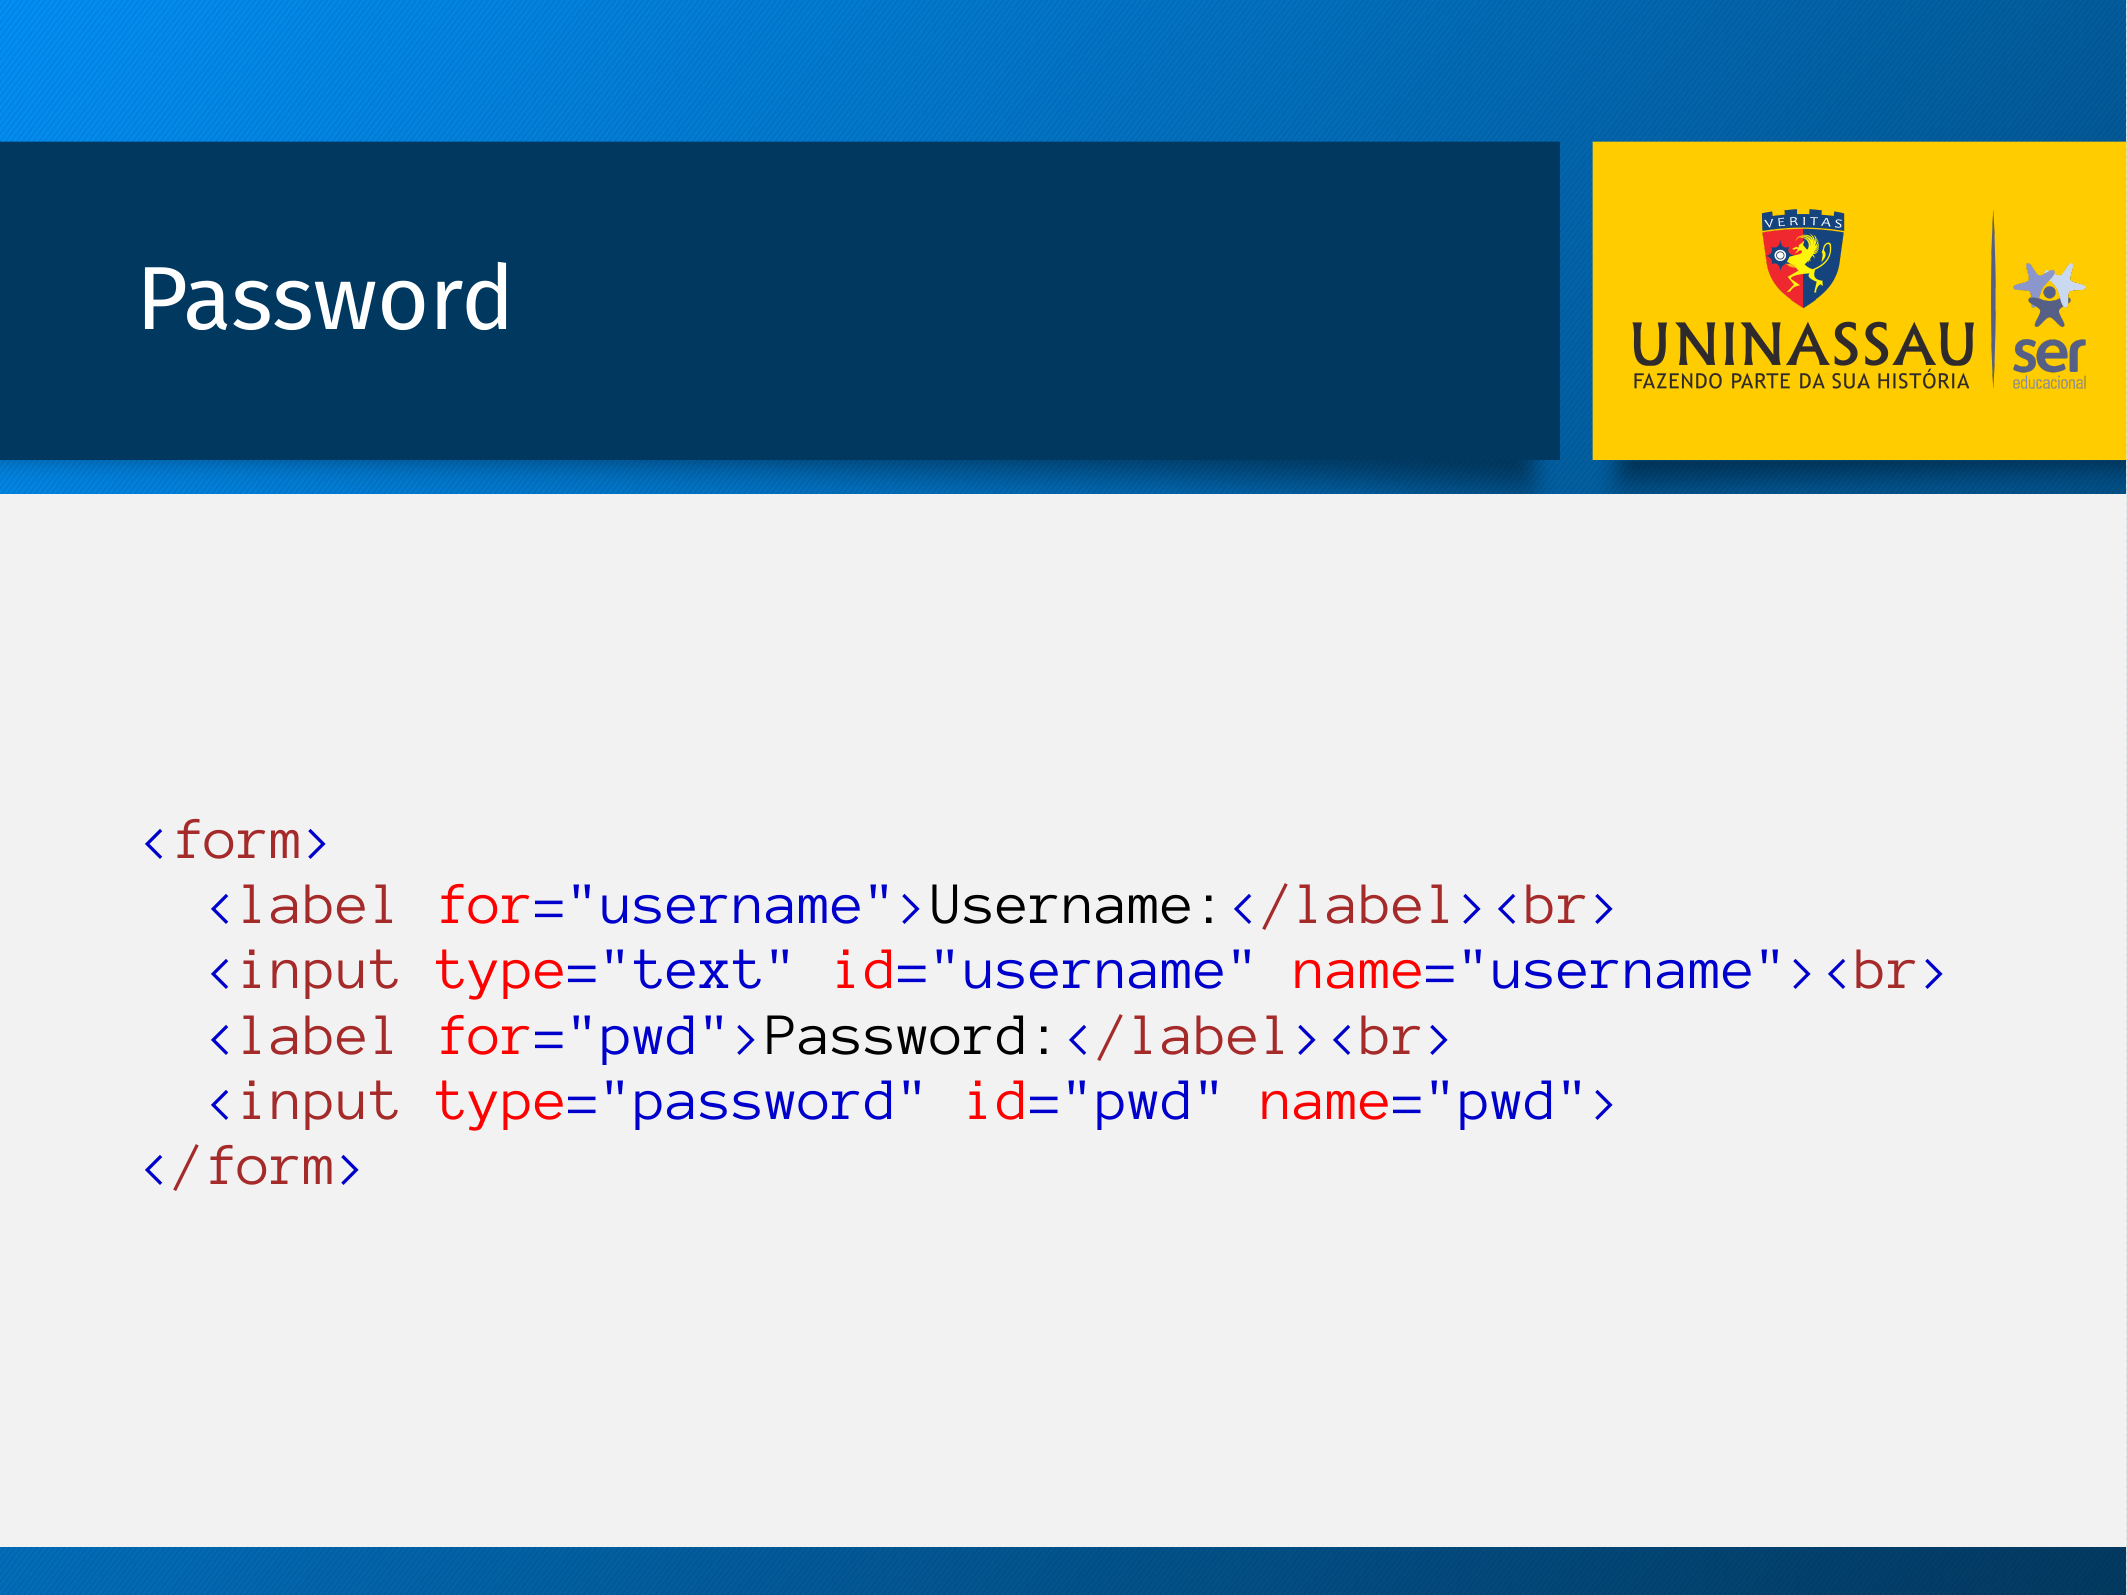

# Password
<form>
  <label for="username">Username:</label><br>
  <input type="text" id="username" name="username"><br>
  <label for="pwd">Password:</label><br>
  <input type="password" id="pwd" name="pwd">
</form>